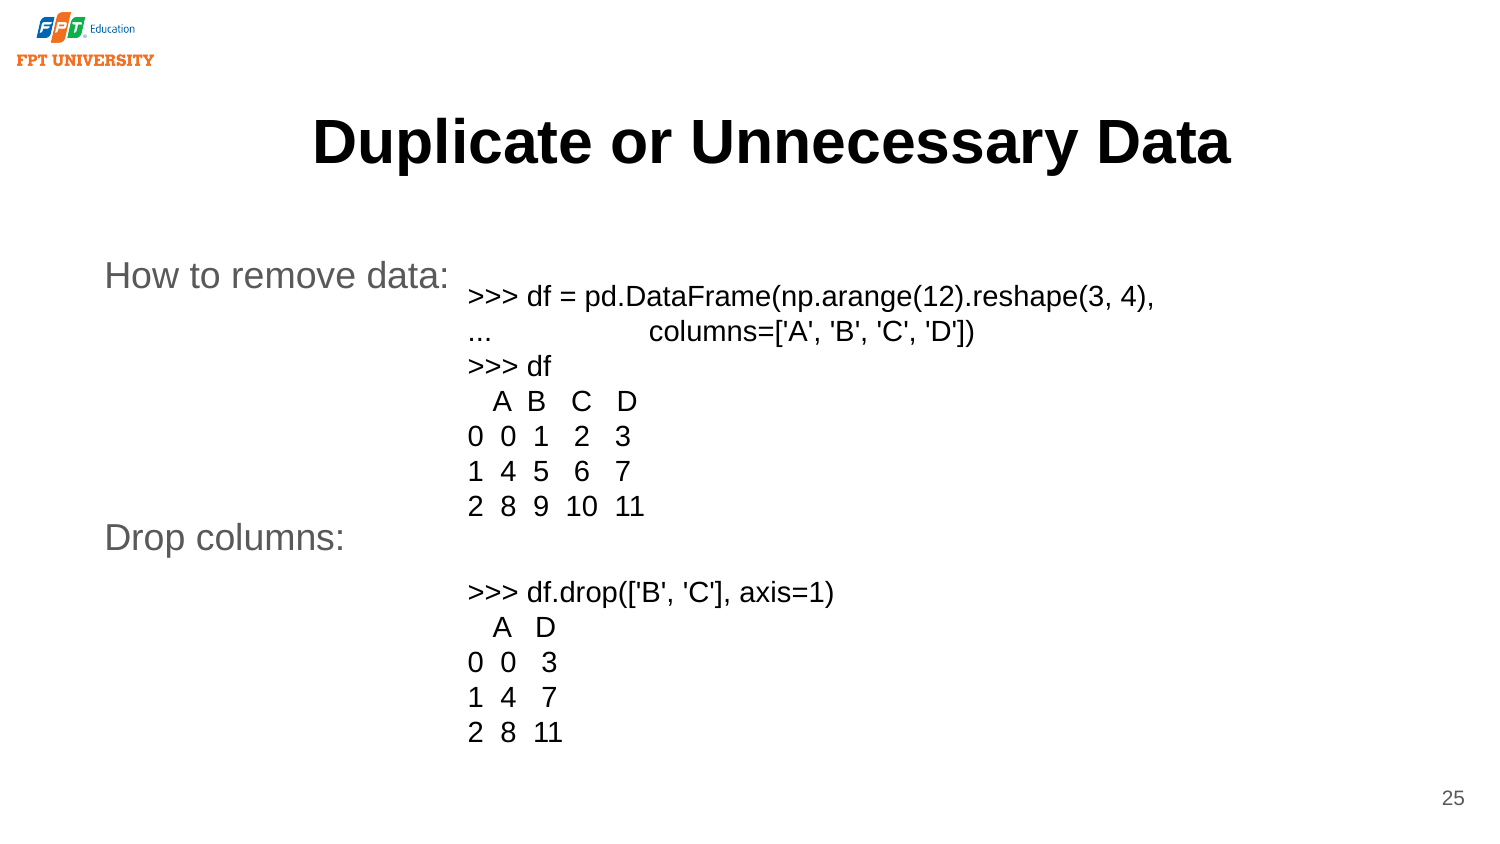

# Duplicate or Unnecessary Data
How to remove data:

Drop columns:

>>> df = pd.DataFrame(np.arange(12).reshape(3, 4),
...                   columns=['A', 'B', 'C', 'D'])
>>> df
   A  B   C   D
0  0  1   2   3
1  4  5   6   7
2  8  9  10  11
>>> df.drop(['B', 'C'], axis=1)
   A   D
0  0   3
1  4   7
2  8  11
25